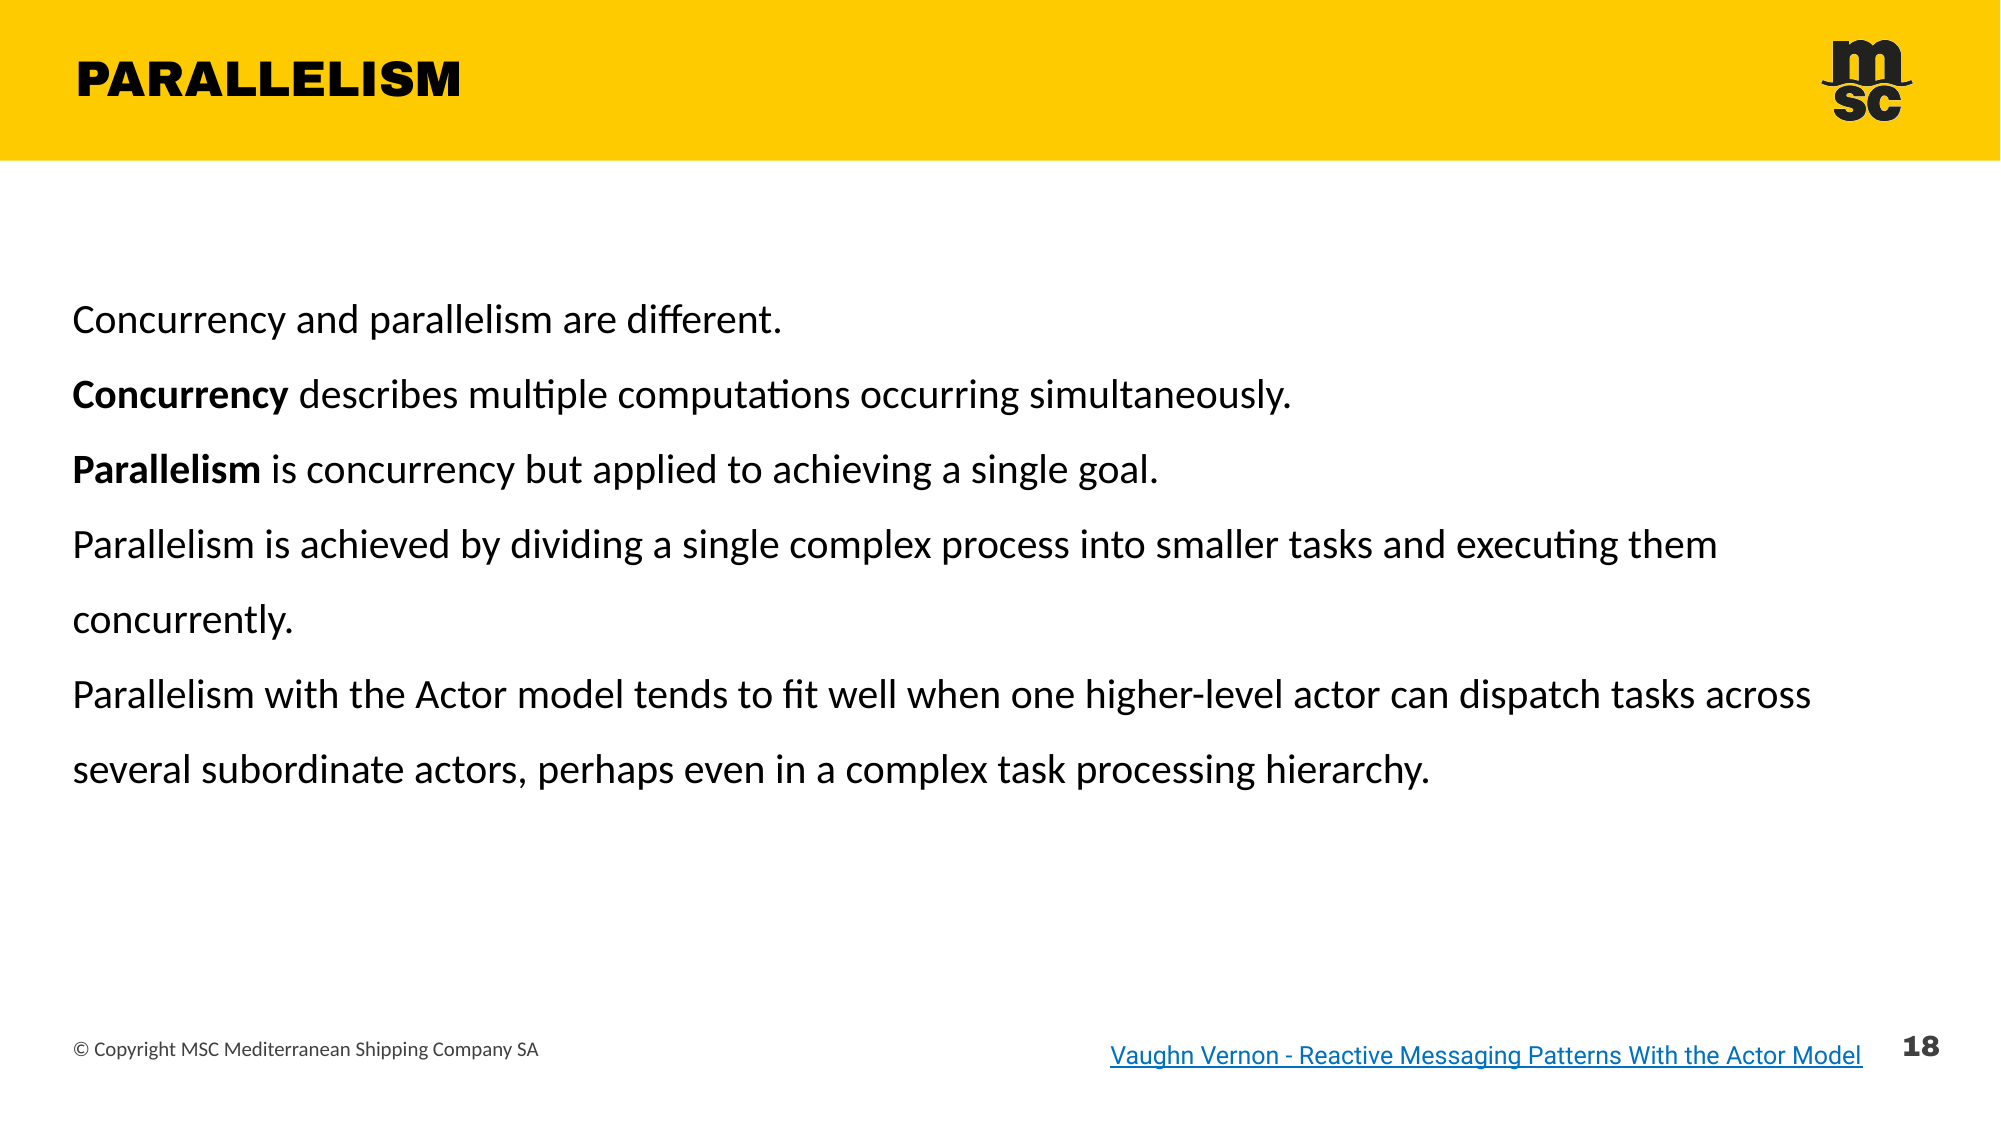

# Parallelism
Concurrency and parallelism are different.
Concurrency describes multiple computations occurring simultaneously.
Parallelism is concurrency but applied to achieving a single goal.
Parallelism is achieved by dividing a single complex process into smaller tasks and executing them concurrently.
Parallelism with the Actor model tends to fit well when one higher-level actor can dispatch tasks across several subordinate actors, perhaps even in a complex task processing hierarchy.
18
© Copyright MSC Mediterranean Shipping Company SA
Vaughn Vernon - Reactive Messaging Patterns With the Actor Model